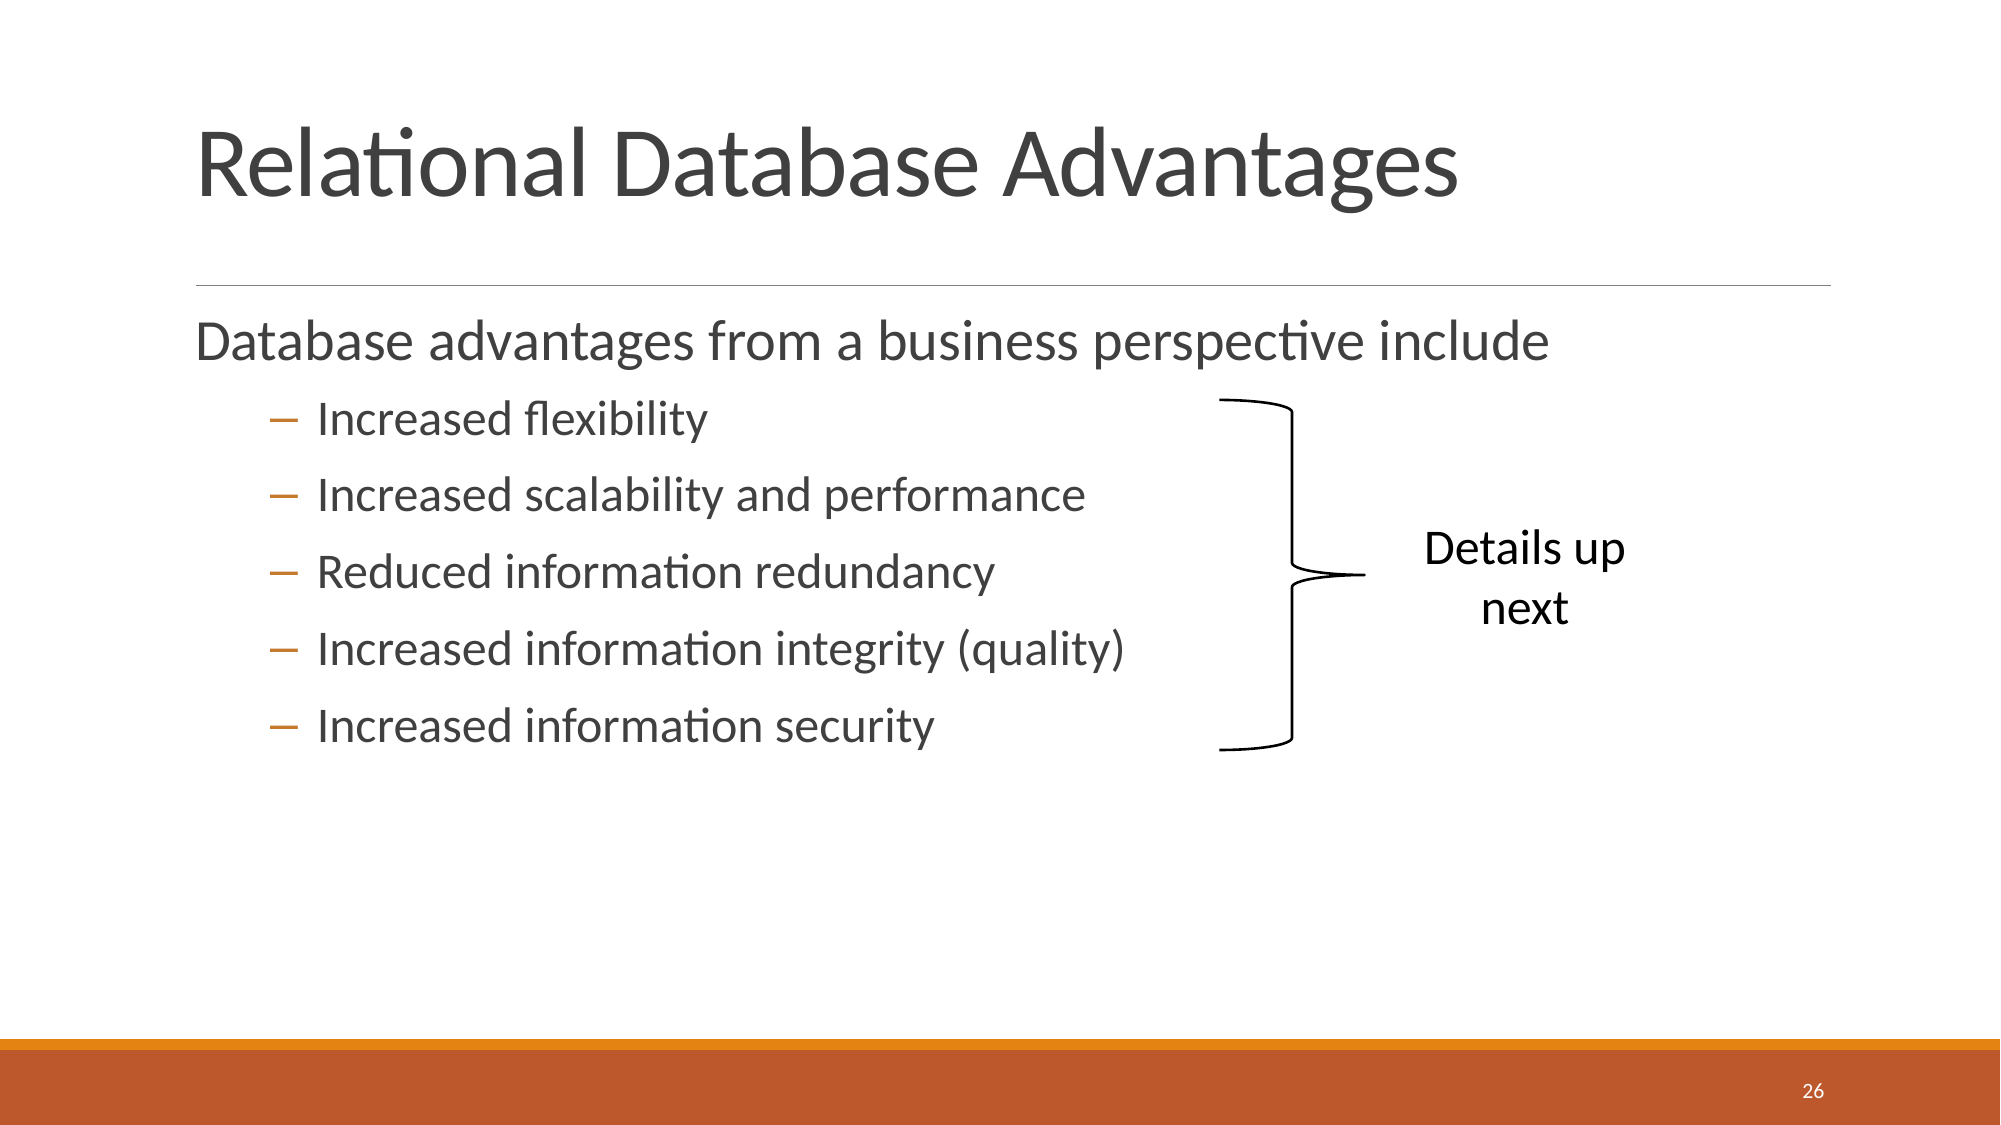

# Relational Database Advantages
Database advantages from a business perspective include
Increased flexibility
Increased scalability and performance
Reduced information redundancy
Increased information integrity (quality)
Increased information security

Details up next
26